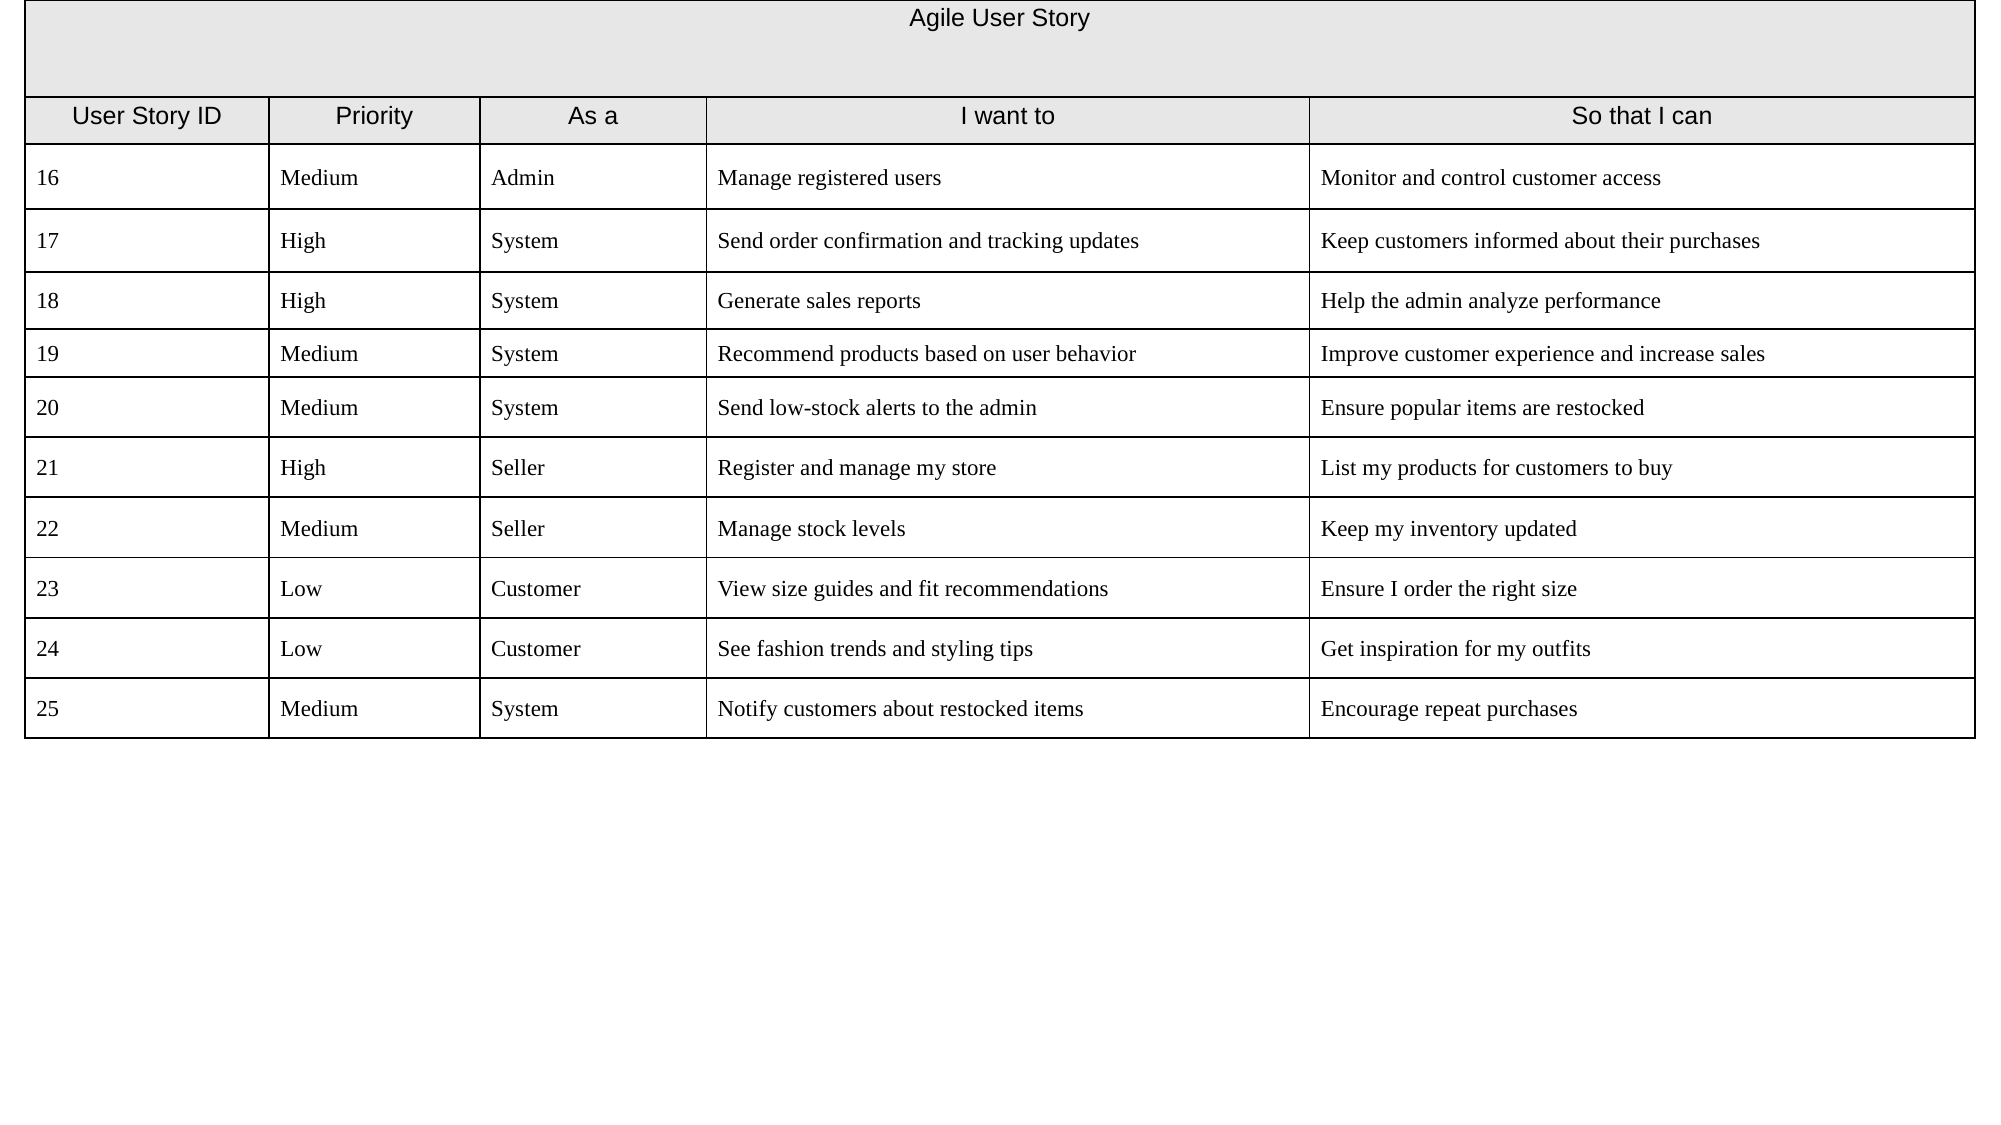

| Agile User Story |  |  |  |  |
| --- | --- | --- | --- | --- |
| User Story ID | Priority | As a | I want to | So that I can |
| 16 | Medium | Admin | Manage registered users | Monitor and control customer access |
| 17 | High | System | Send order confirmation and tracking updates | Keep customers informed about their purchases |
| 18 | High | System | Generate sales reports | Help the admin analyze performance |
| 19 | Medium | System | Recommend products based on user behavior | Improve customer experience and increase sales |
| 20 | Medium | System | Send low-stock alerts to the admin | Ensure popular items are restocked |
| 21 | High | Seller | Register and manage my store | List my products for customers to buy |
| 22 | Medium | Seller | Manage stock levels | Keep my inventory updated |
| 23 | Low | Customer | View size guides and fit recommendations | Ensure I order the right size |
| 24 | Low | Customer | See fashion trends and styling tips | Get inspiration for my outfits |
| 25 | Medium | System | Notify customers about restocked items | Encourage repeat purchases |